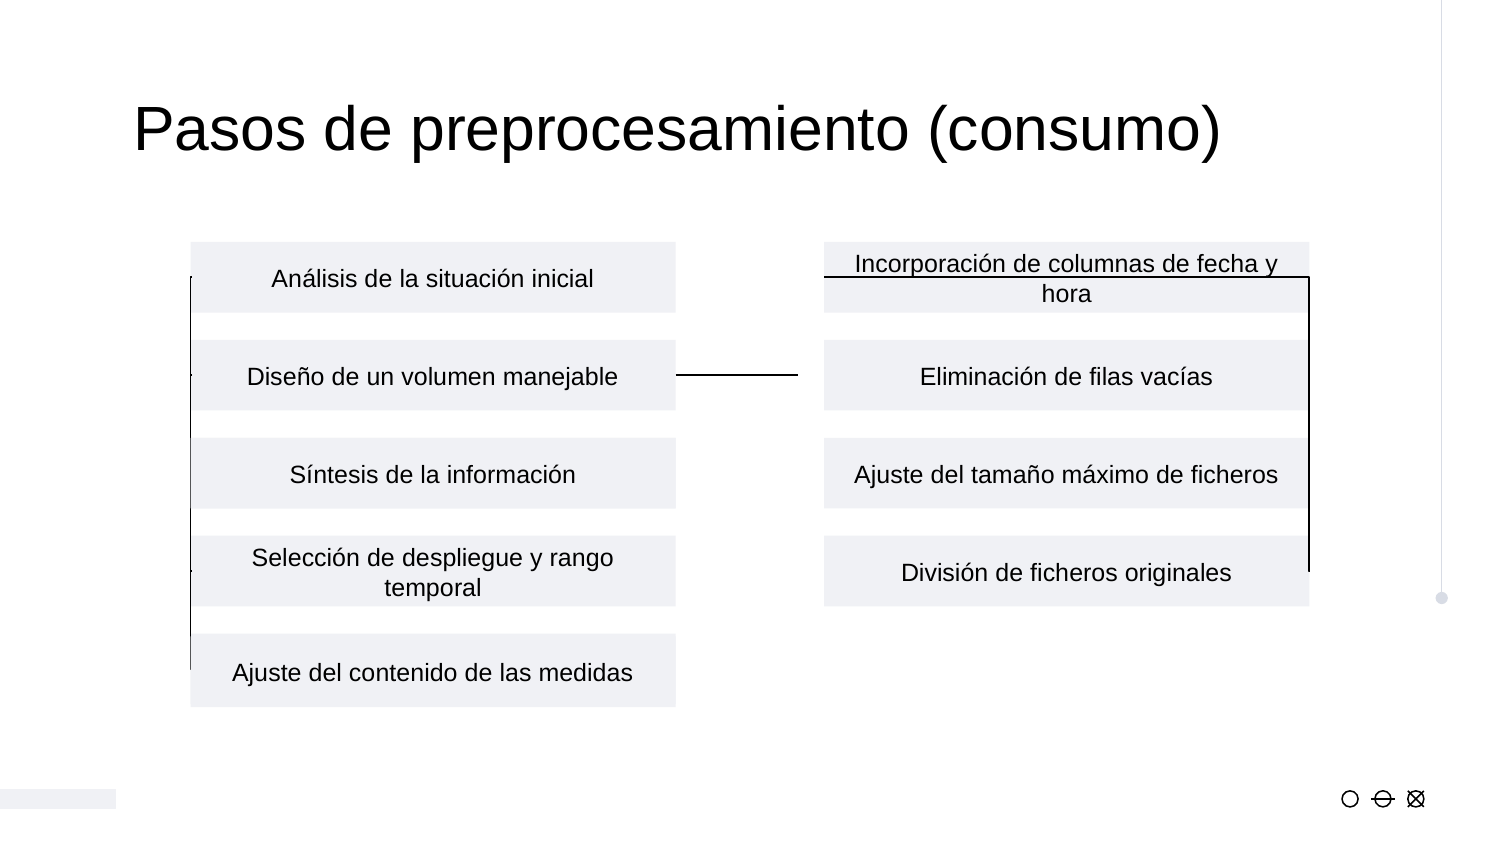

# Pasos de preprocesamiento (consumo)
Análisis de la situación inicial
Incorporación de columnas de fecha y hora
Diseño de un volumen manejable
Eliminación de filas vacías
Síntesis de la información

Ajuste del tamaño máximo de ficheros
Selección de despliegue y rango temporal
División de ficheros originales

Ajuste del contenido de las medidas